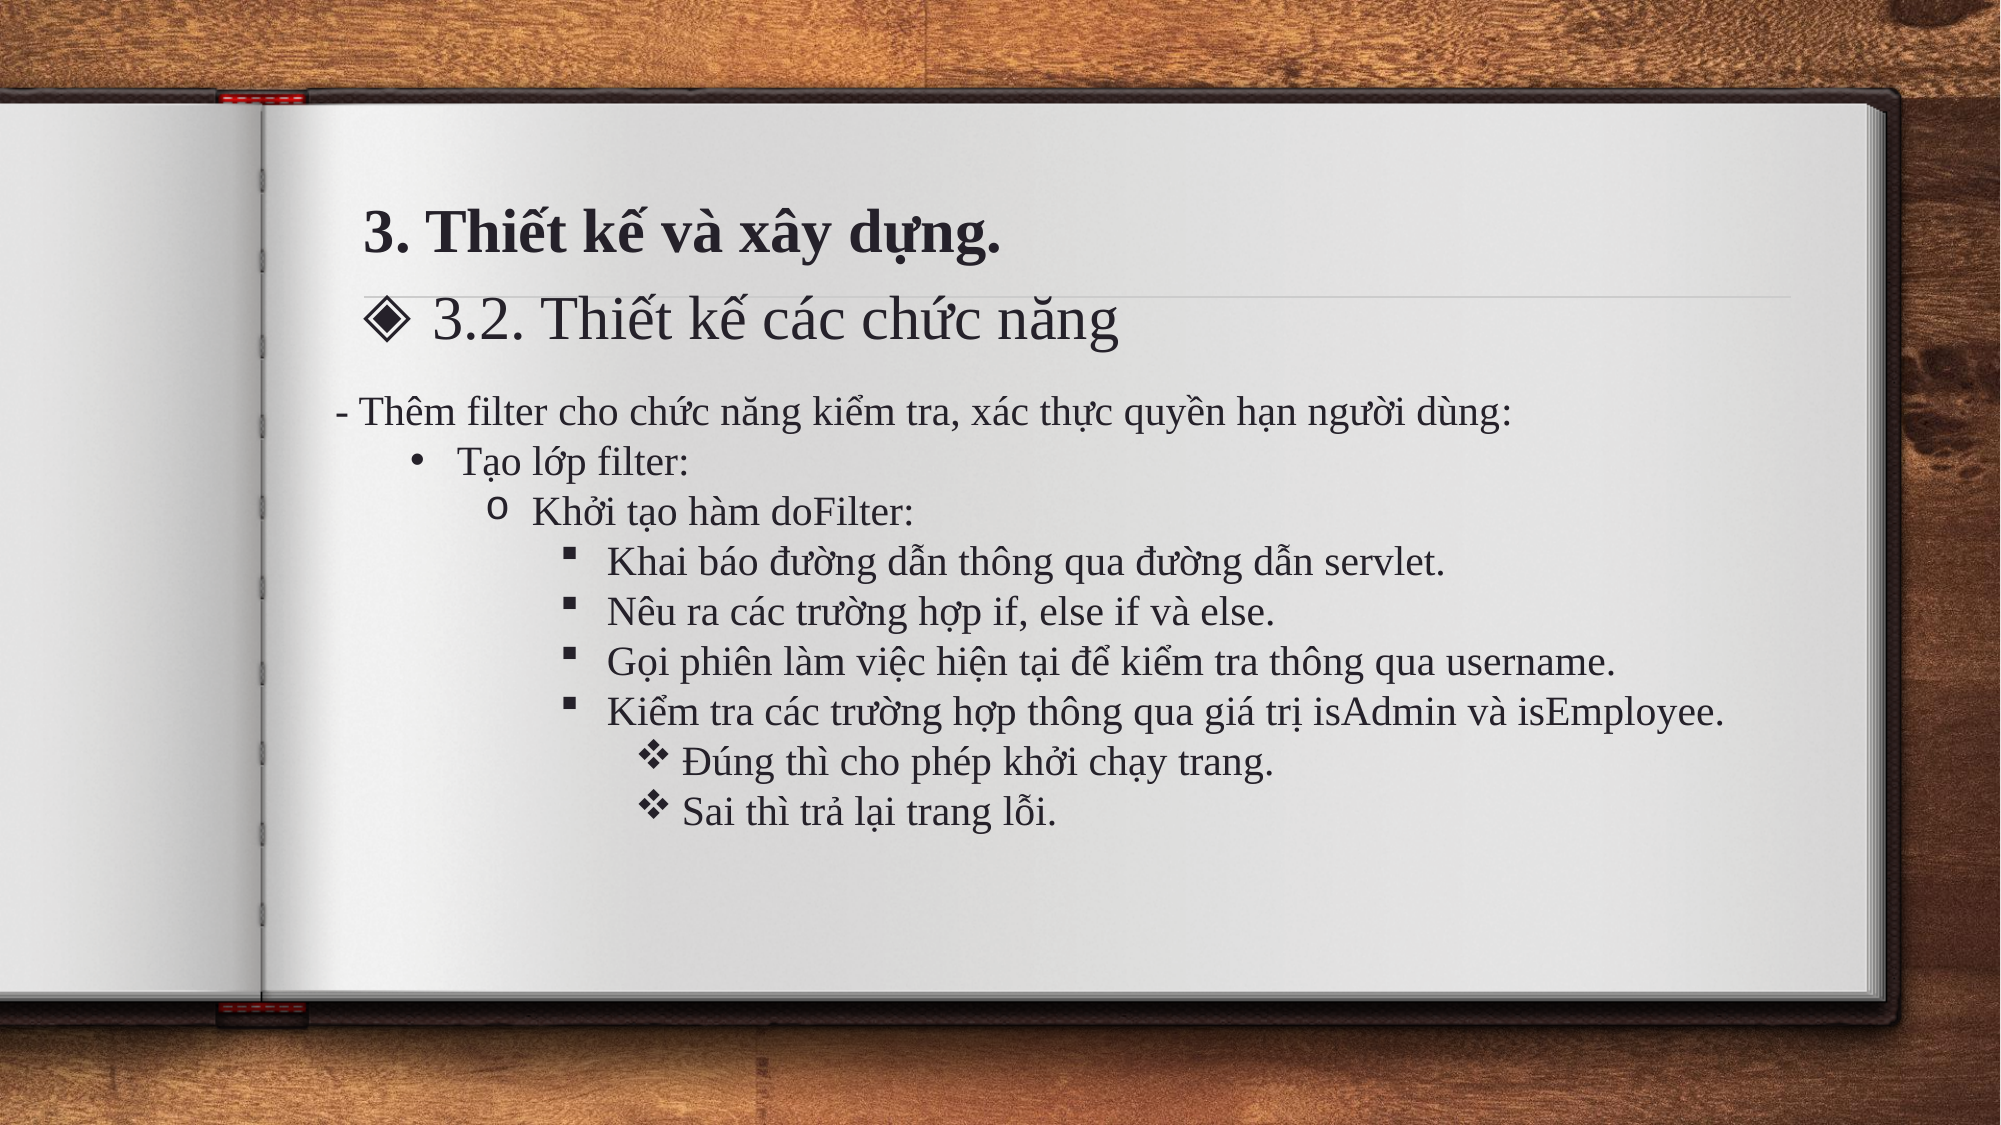

3. Thiết kế và xây dựng.
3.2. Thiết kế các chức năng
- Thêm filter cho chức năng kiểm tra, xác thực quyền hạn người dùng:
Tạo lớp filter:
Khởi tạo hàm doFilter:
Khai báo đường dẫn thông qua đường dẫn servlet.
Nêu ra các trường hợp if, else if và else.
Gọi phiên làm việc hiện tại để kiểm tra thông qua username.
Kiểm tra các trường hợp thông qua giá trị isAdmin và isEmployee.
Đúng thì cho phép khởi chạy trang.
Sai thì trả lại trang lỗi.